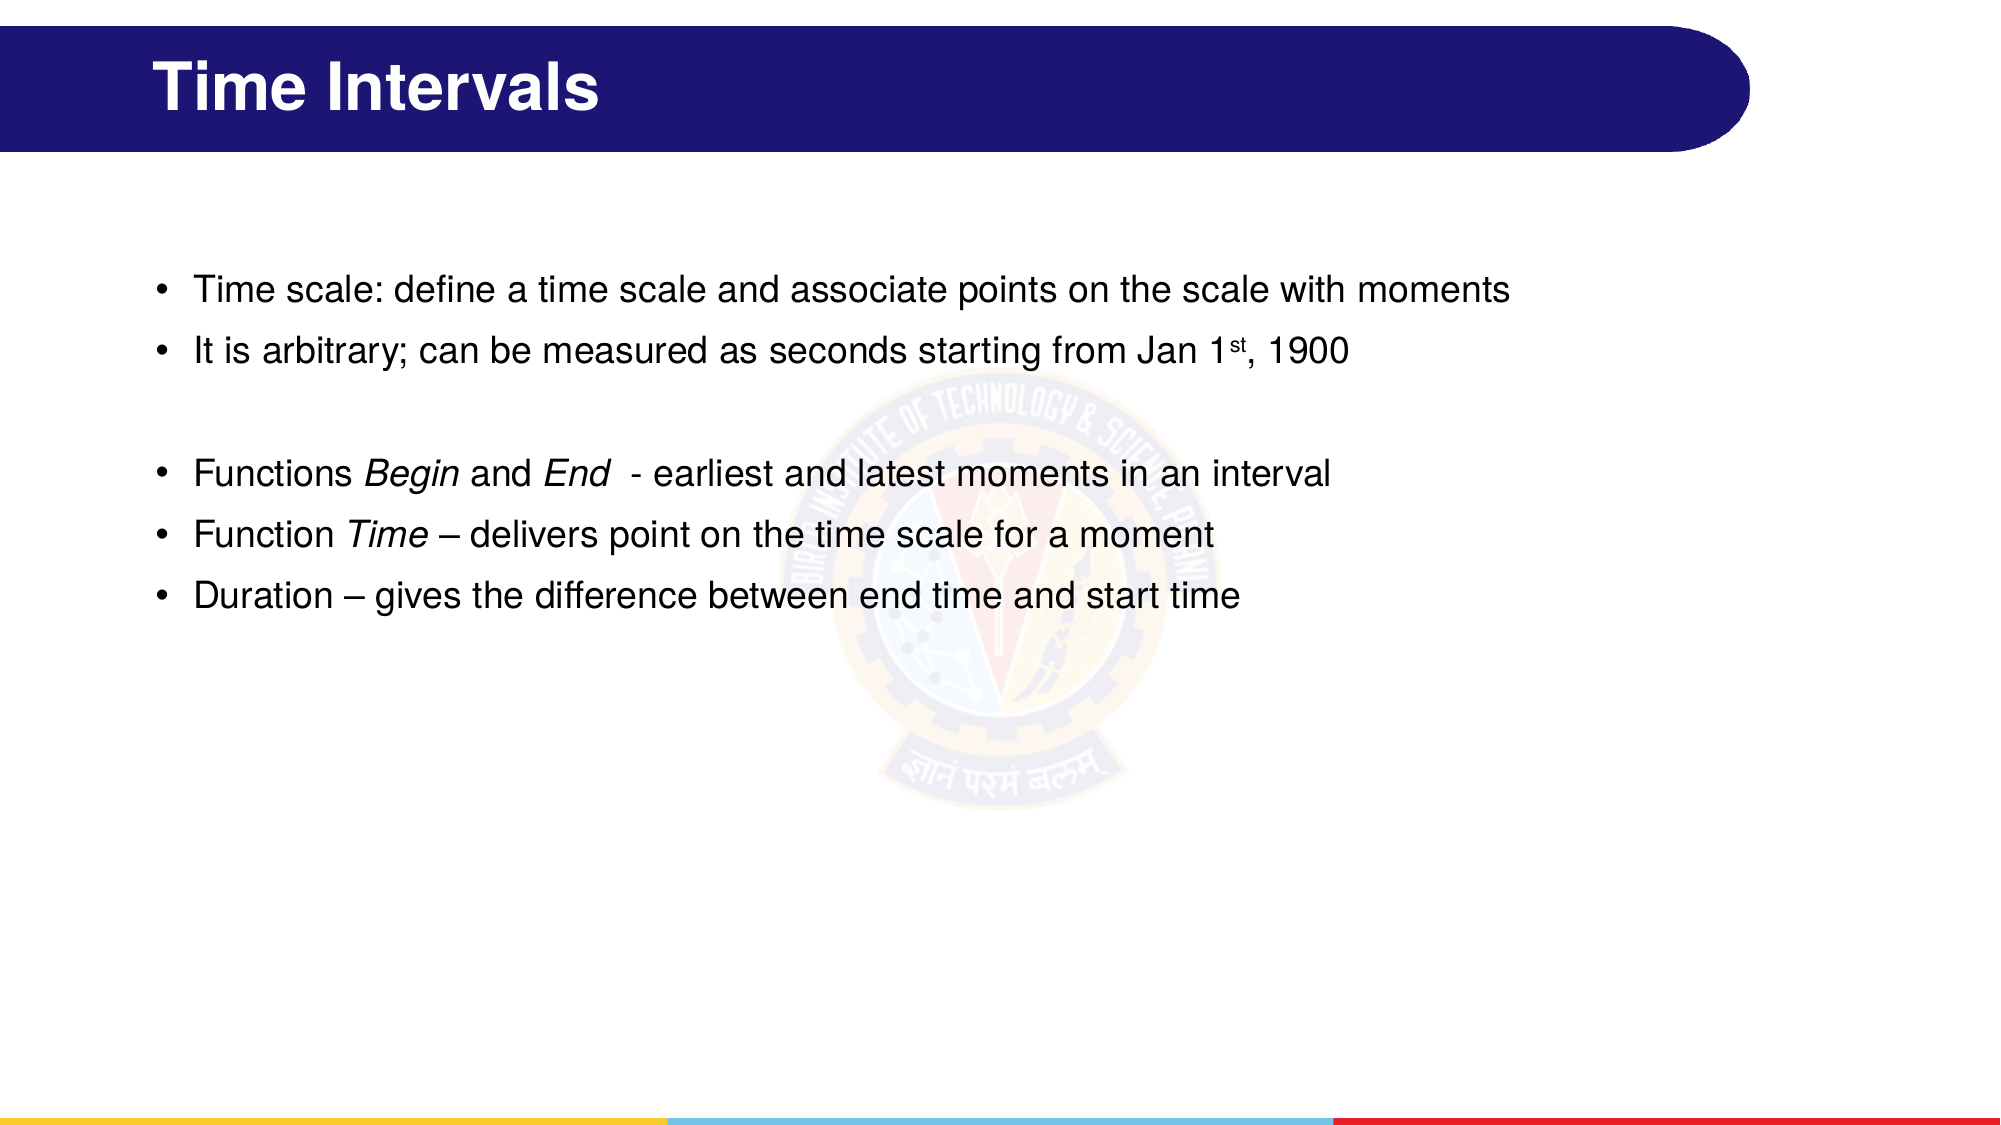

# Time Intervals

Time scale: define a time scale and associate points on the scale with moments
It is arbitrary; can be measured as seconds starting from Jan 1st, 1900

Functions Begin and End  - earliest and latest moments in an interval
Function Time – delivers point on the time scale for a moment
Duration – gives the difference between end time and start time